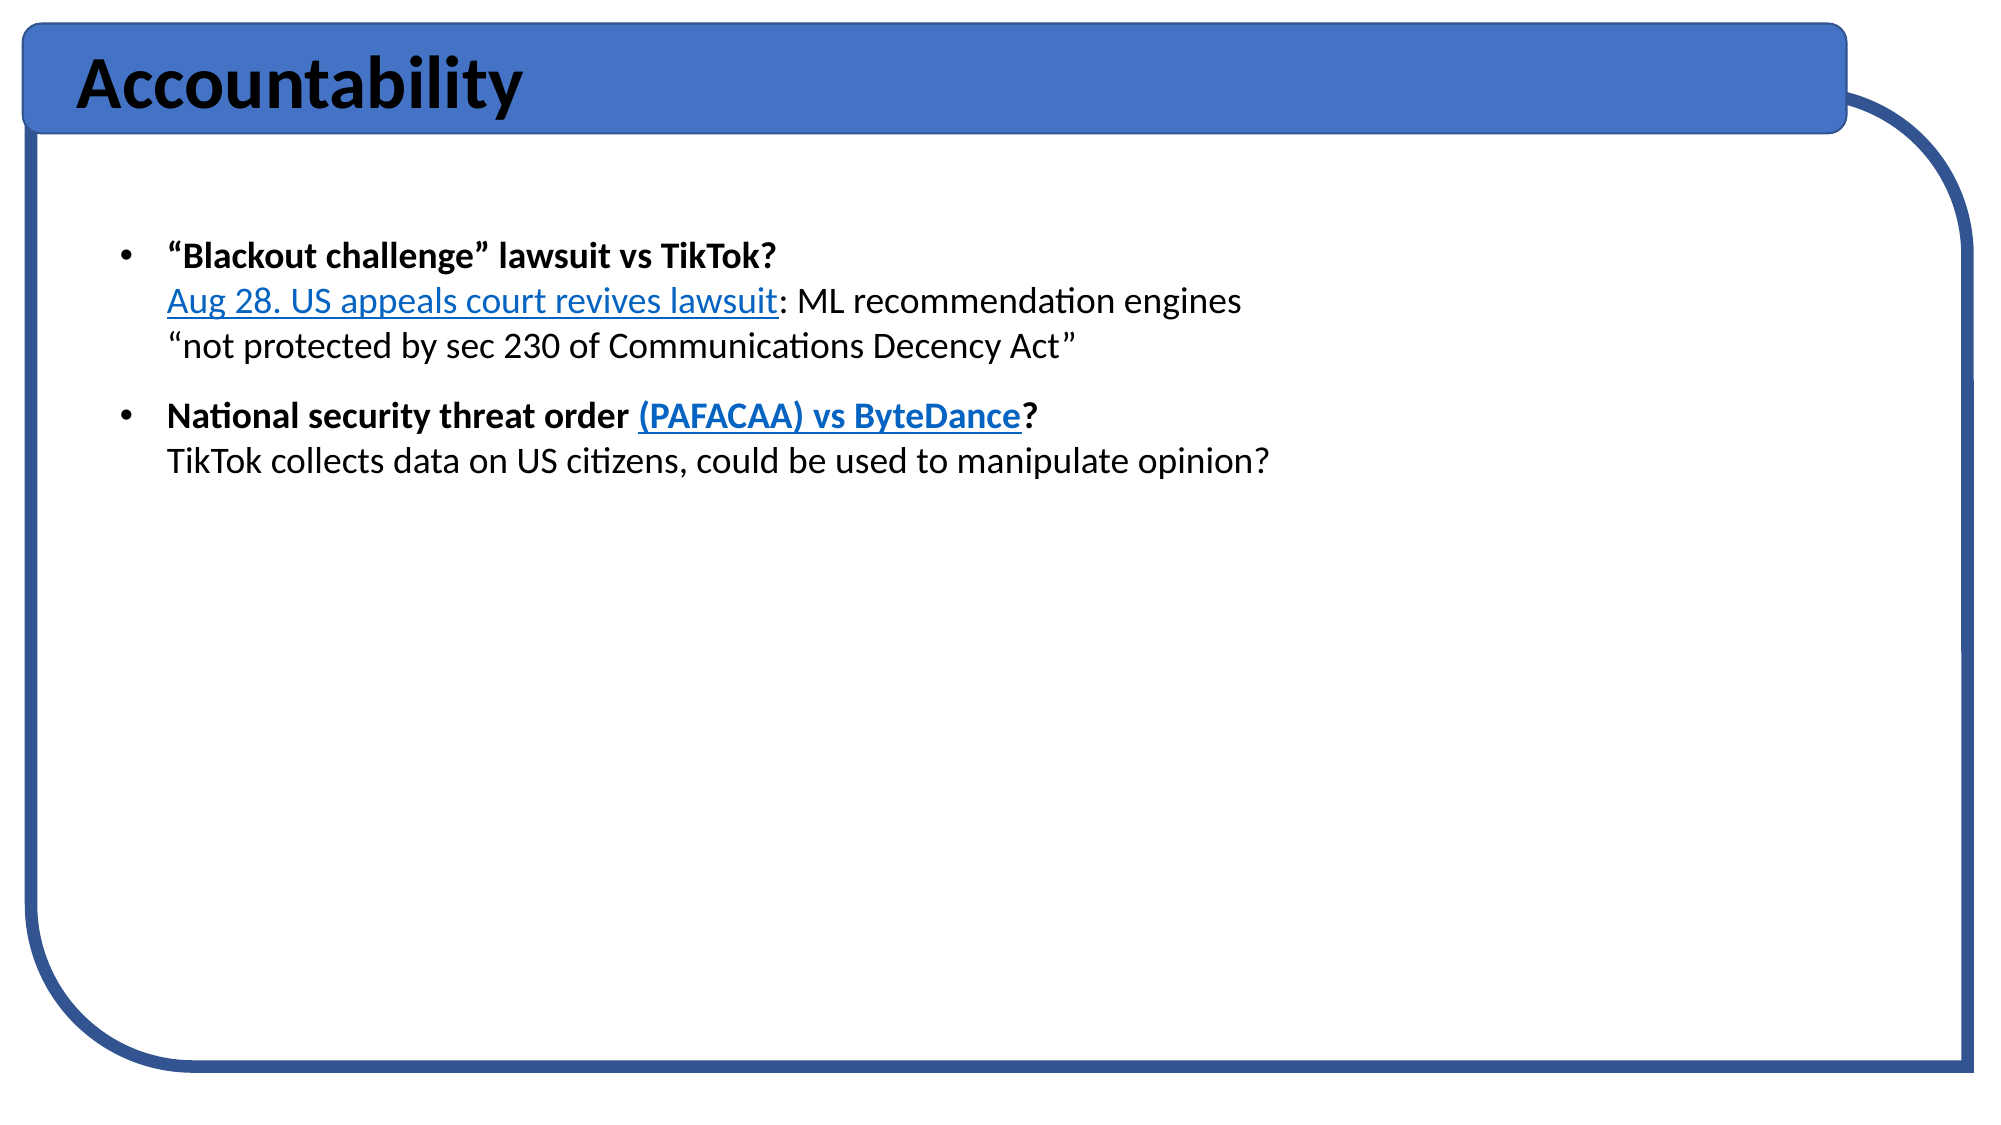

Accountability
“Blackout challenge” lawsuit vs TikTok?
Aug 28. US appeals court revives lawsuit: ML recommendation engines “not protected by sec 230 of Communications Decency Act”
National security threat order (PAFACAA) vs ByteDance?
TikTok collects data on US citizens, could be used to manipulate opinion?